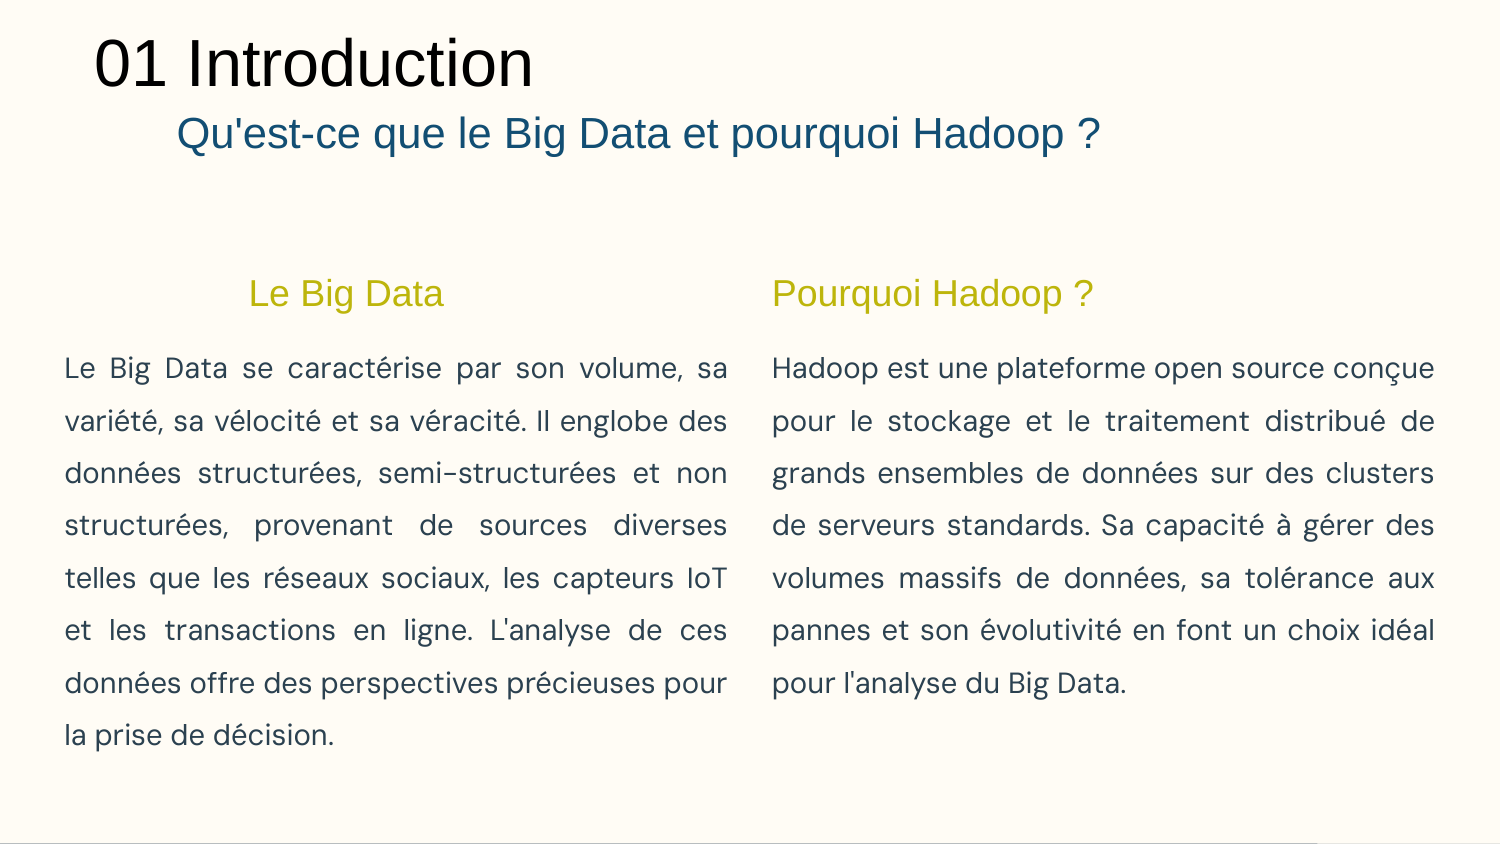

01 Introduction
Qu'est-ce que le Big Data et pourquoi Hadoop ?
Le Big Data
Pourquoi Hadoop ?
Le Big Data se caractérise par son volume, sa variété, sa vélocité et sa véracité. Il englobe des données structurées, semi-structurées et non structurées, provenant de sources diverses telles que les réseaux sociaux, les capteurs IoT et les transactions en ligne. L'analyse de ces données offre des perspectives précieuses pour la prise de décision.
Hadoop est une plateforme open source conçue pour le stockage et le traitement distribué de grands ensembles de données sur des clusters de serveurs standards. Sa capacité à gérer des volumes massifs de données, sa tolérance aux pannes et son évolutivité en font un choix idéal pour l'analyse du Big Data.